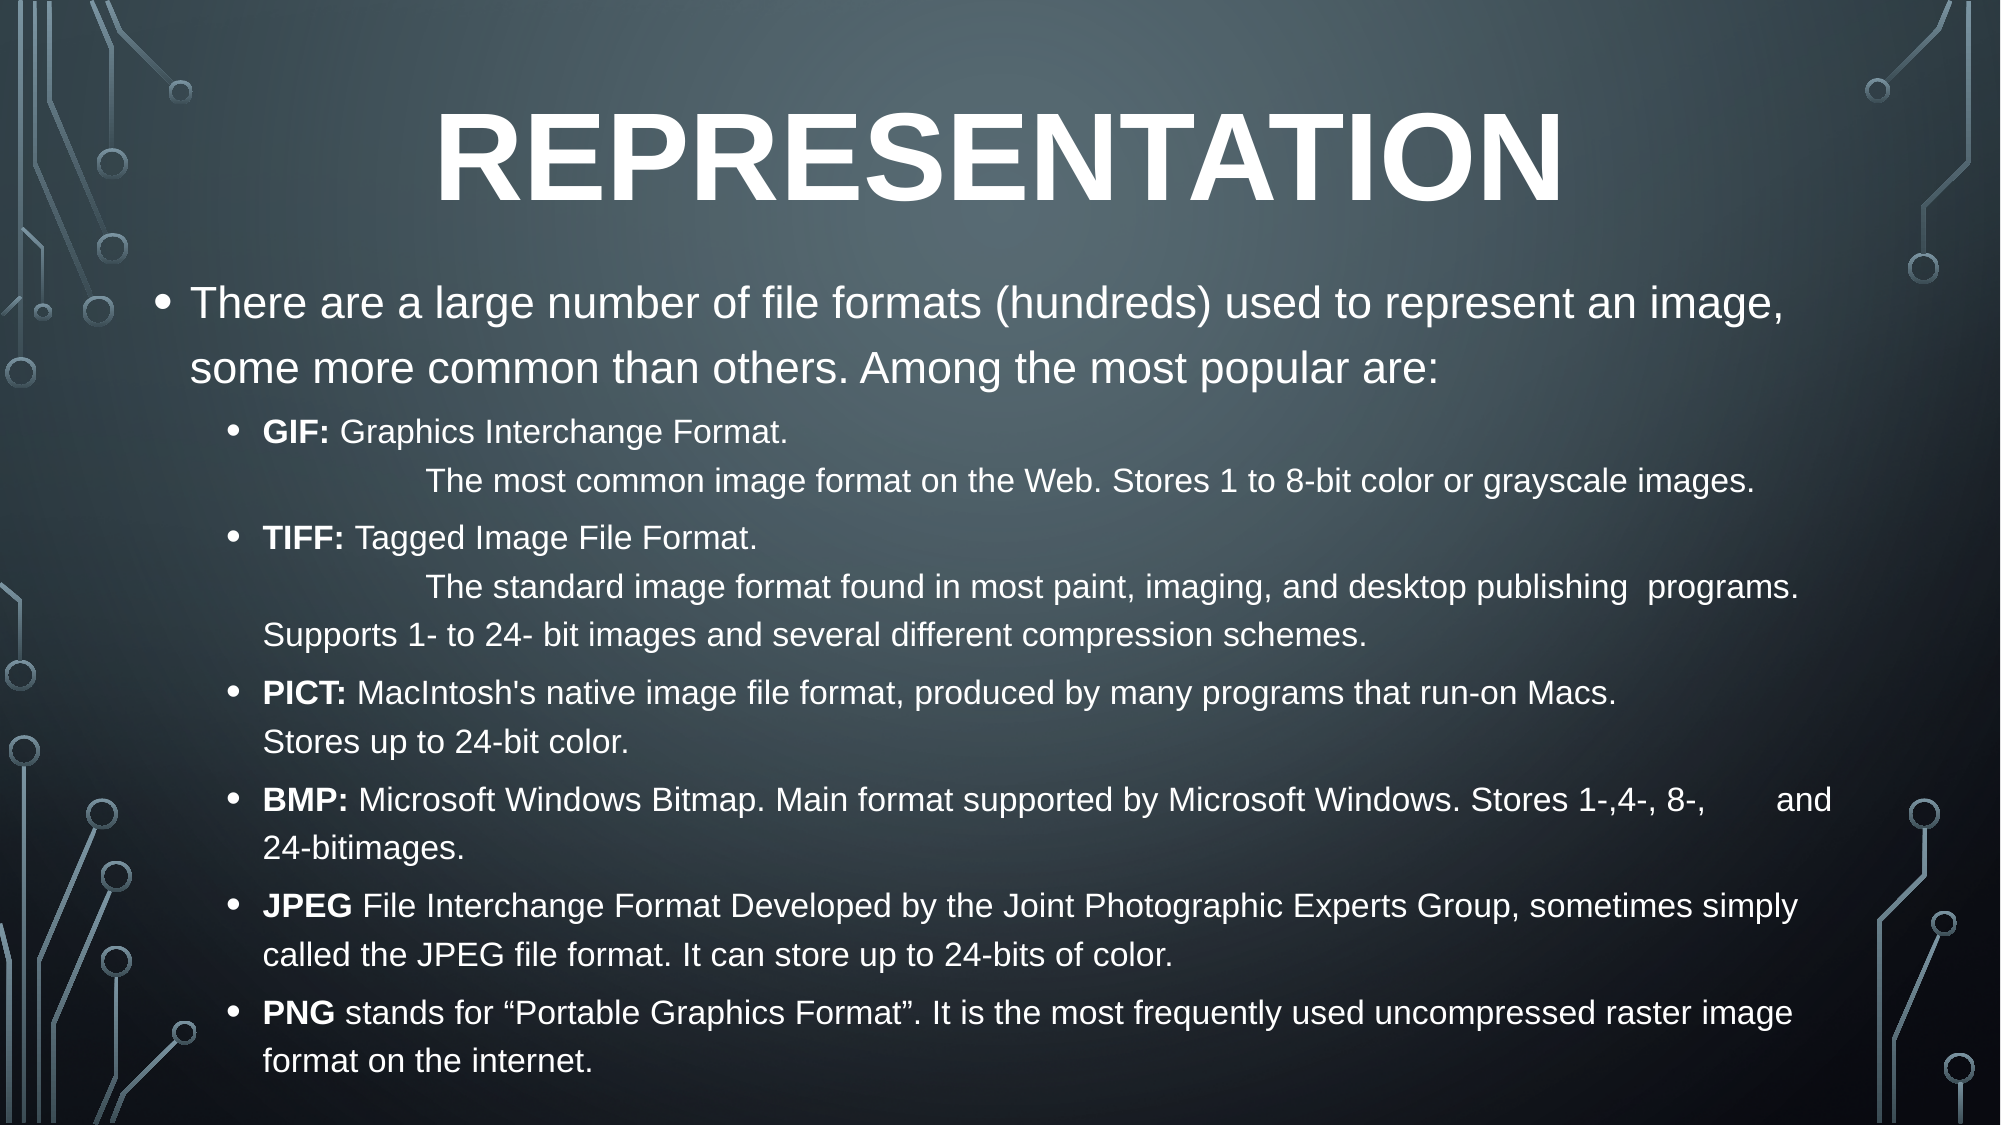

# Representation
There are a large number of file formats (hundreds) used to represent an image, some more common than others. Among the most popular are:
GIF: Graphics Interchange Format.
	   The most common image format on the Web. Stores 1 to 8-bit color or grayscale images.
TIFF: Tagged Image File Format.
	   The standard image format found in most paint, imaging, and desktop publishing  programs. Supports 1- to 24- bit images and several different compression schemes.
PICT: MacIntosh's native image file format, produced by many programs that run-on Macs. 		   Stores up to 24-bit color.
BMP: Microsoft Windows Bitmap. Main format supported by Microsoft Windows. Stores 1-,4-, 8-, 	   and 24-bitimages.
JPEG File Interchange Format Developed by the Joint Photographic Experts Group, sometimes simply called the JPEG file format. It can store up to 24-bits of color.
PNG stands for “Portable Graphics Format”. It is the most frequently used uncompressed raster image format on the internet.